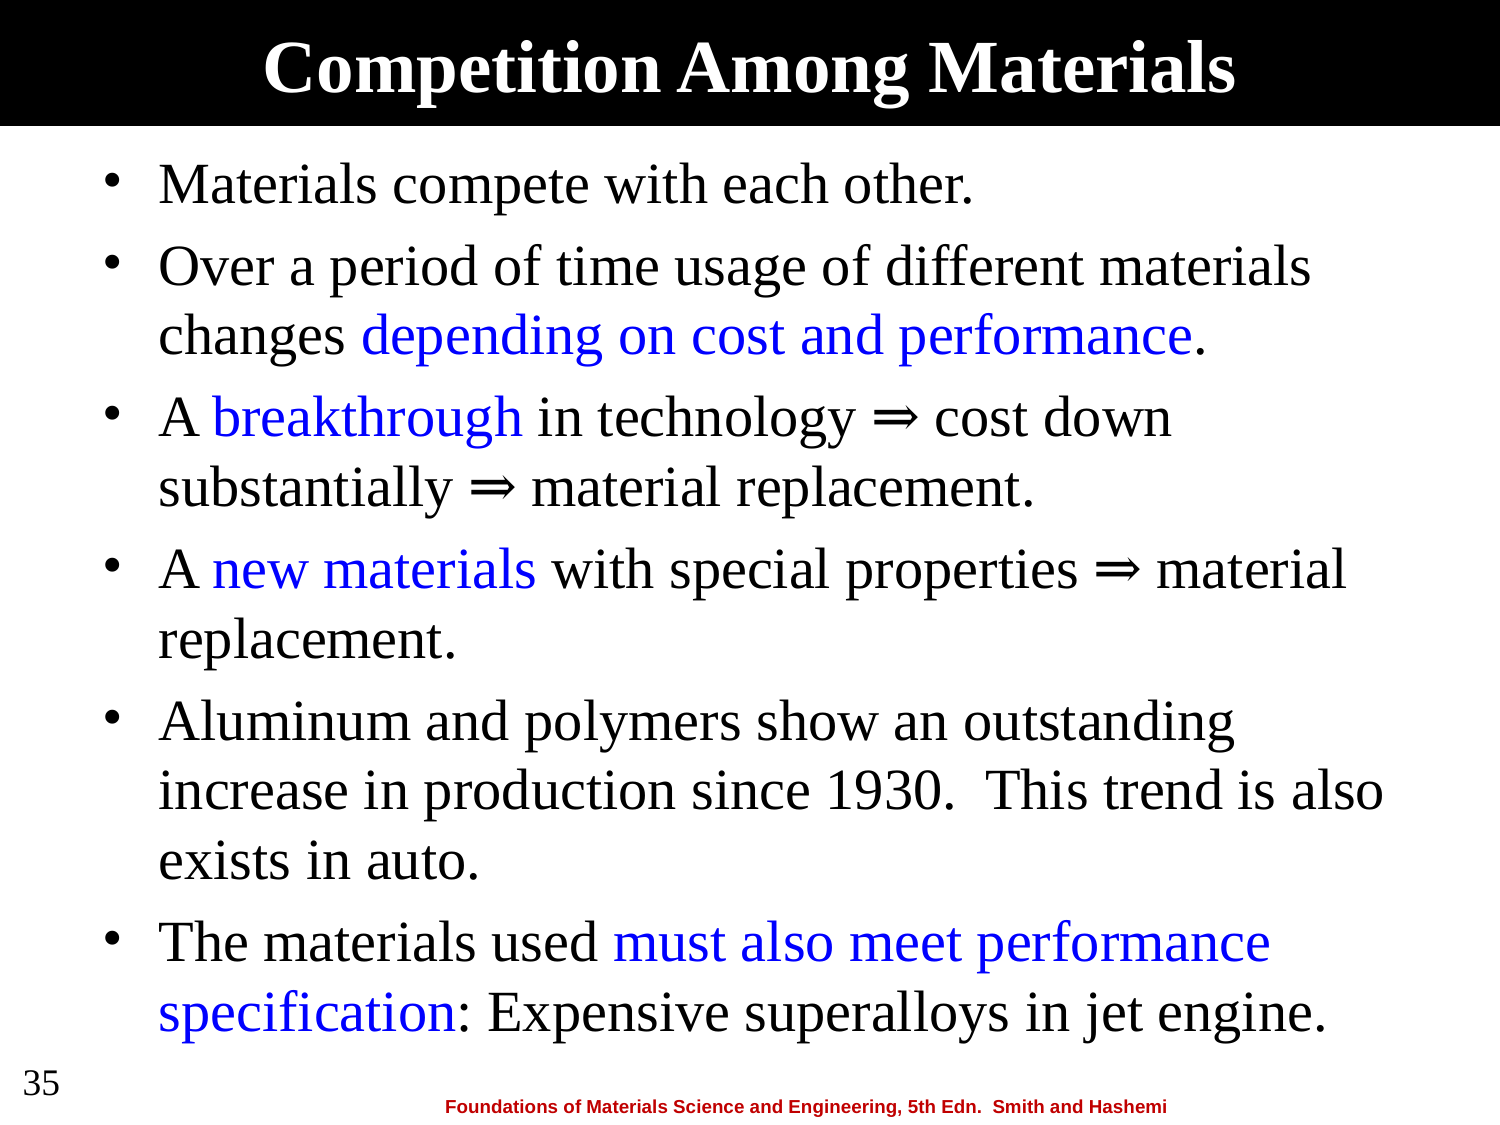

Competition Among Materials
Materials compete with each other.
Over a period of time usage of different materials changes depending on cost and performance.
A breakthrough in technology ⇒ cost down substantially ⇒ material replacement.
A new materials with special properties ⇒ material replacement.
Aluminum and polymers show an outstanding increase in production since 1930.  This trend is also exists in auto.
The materials used must also meet performance specification: Expensive superalloys in jet engine.

35